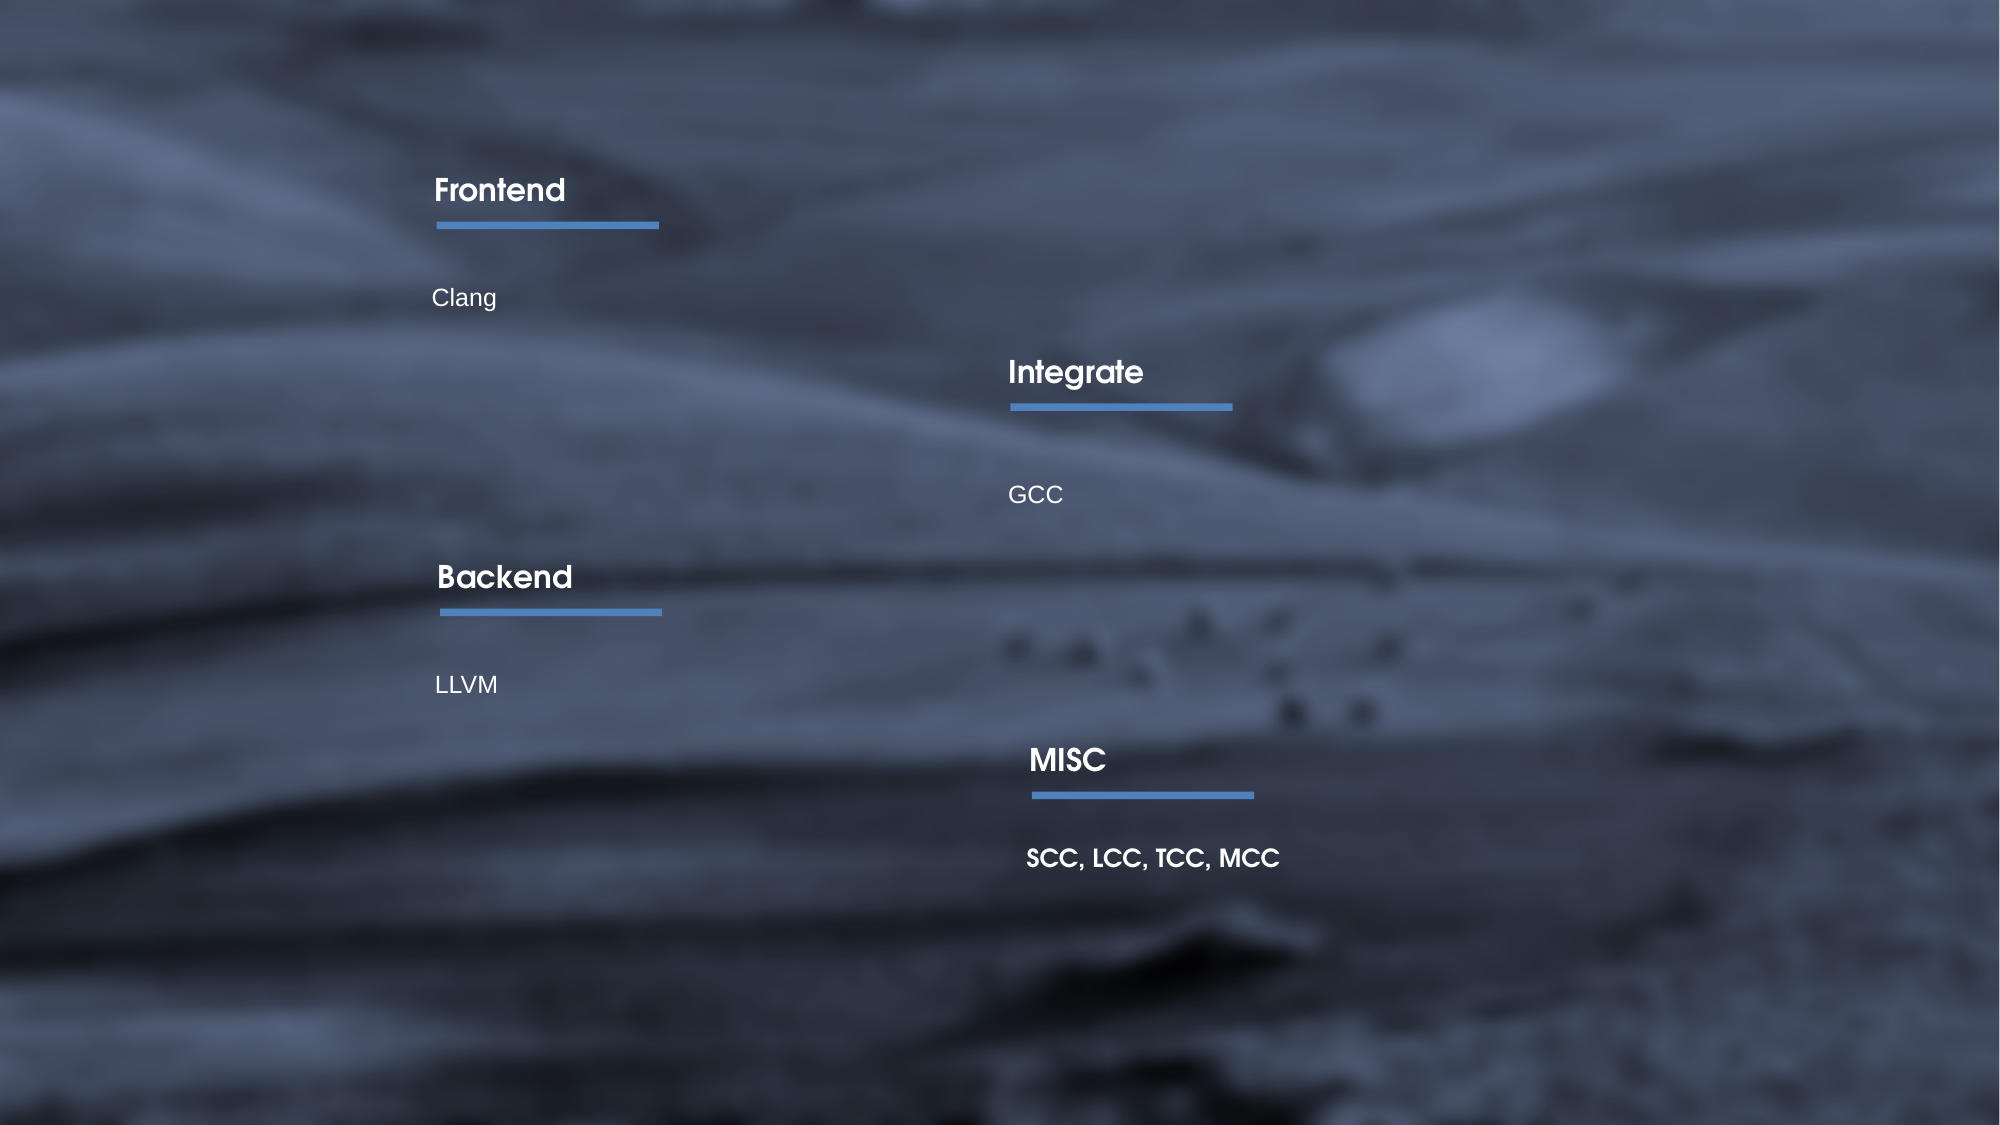

Frontend

Clang
Integrate

GCC
Backend

LLVM
MISC

SCC, LCC, TCC, MCC